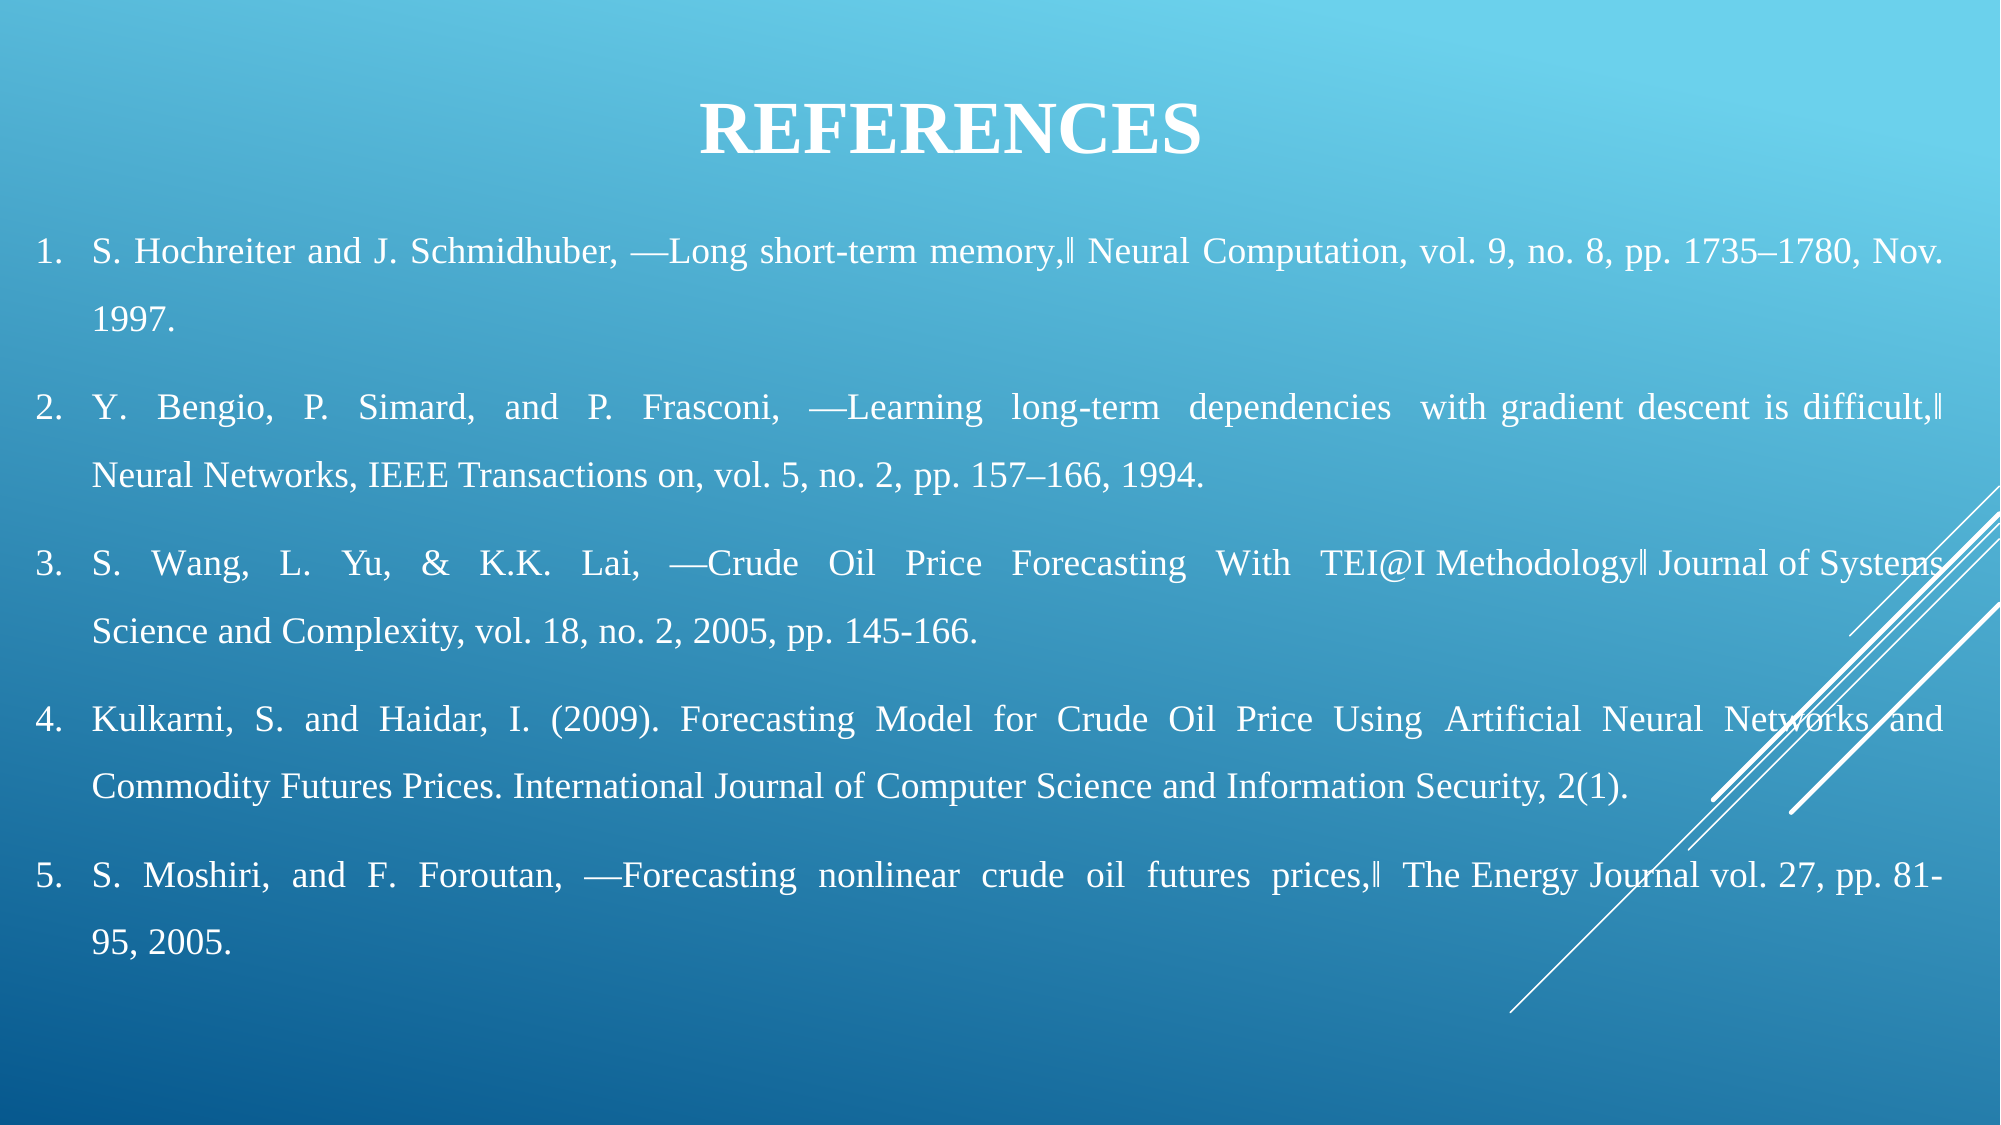

# REFERENCES
S. Hochreiter and J. Schmidhuber, ―Long short-term memory,‖ Neural Computation, vol. 9, no. 8, pp. 1735–1780, Nov. 1997.
Y.  Bengio,  P.  Simard,  and  P.  Frasconi,  ―Learning  long-term  dependencies  with gradient descent is difficult,‖ Neural Networks, IEEE Transactions on, vol. 5, no. 2, pp. 157–166, 1994.
S.   Wang,   L.   Yu,   &   K.K.   Lai,   ―Crude   Oil   Price   Forecasting   With   TEI@I Methodology‖ Journal of Systems Science and Complexity, vol. 18, no. 2, 2005, pp. 145-166.
Kulkarni, S. and Haidar, I. (2009). Forecasting Model for Crude Oil Price Using Artificial Neural Networks and Commodity Futures Prices. International Journal of Computer Science and Information Security, 2(1).
S.  Moshiri,  and  F.  Foroutan,  ―Forecasting  nonlinear  crude  oil  futures  prices,‖  The Energy Journal vol. 27, pp. 81-95, 2005.